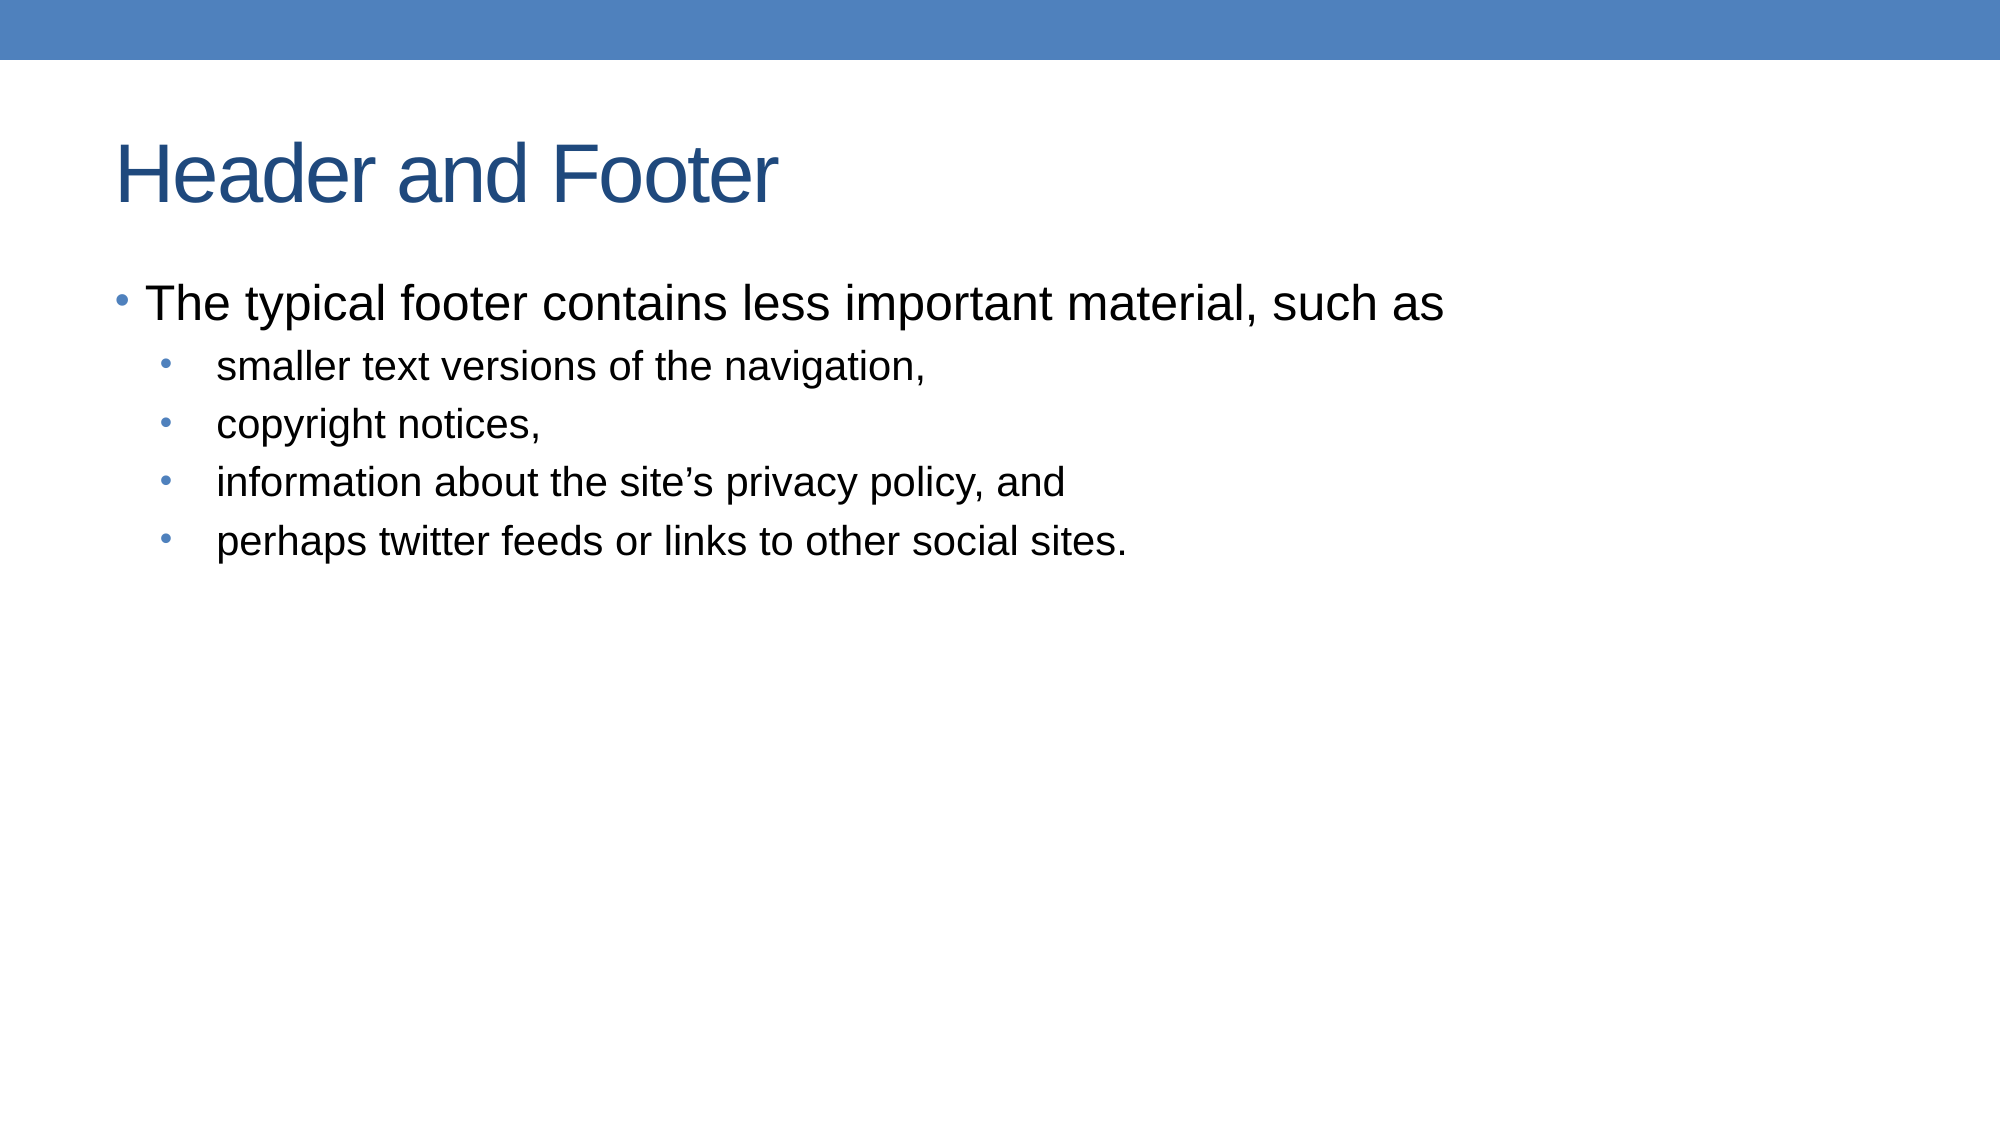

# Header and Footer
The typical footer contains less important material, such as
smaller text versions of the navigation,
copyright notices,
information about the site’s privacy policy, and
perhaps twitter feeds or links to other social sites.